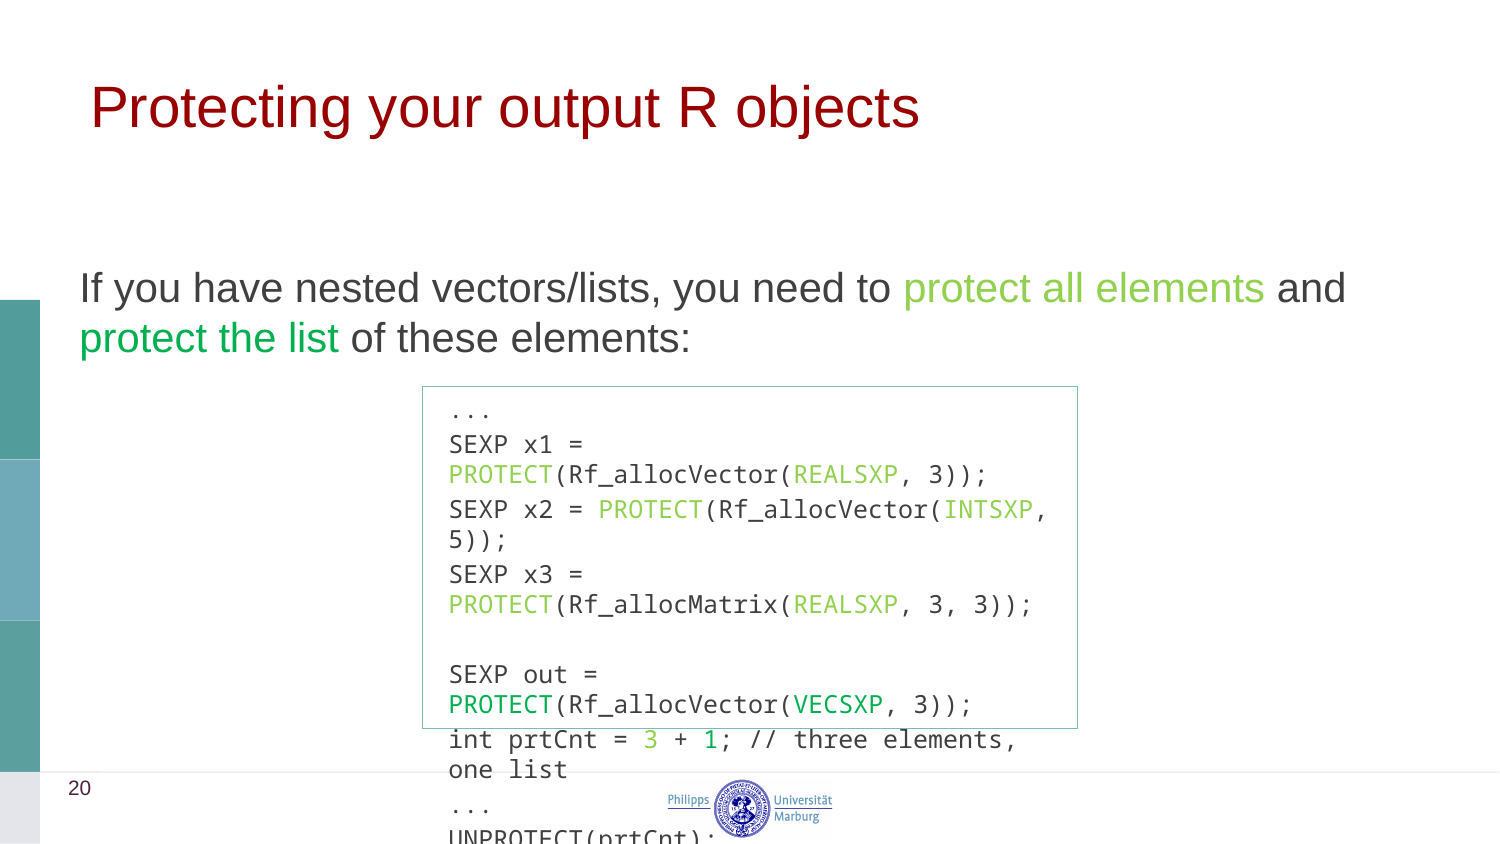

# Protecting your output R objects
If you have nested vectors/lists, you need to protect all elements and protect the list of these elements:
...
SEXP x1 = PROTECT(Rf_allocVector(REALSXP, 3));
SEXP x2 = PROTECT(Rf_allocVector(INTSXP, 5));
SEXP x3 = PROTECT(Rf_allocMatrix(REALSXP, 3, 3));

SEXP out = PROTECT(Rf_allocVector(VECSXP, 3));
int prtCnt = 3 + 1; // three elements, one list
...
UNPROTECT(prtCnt);
20